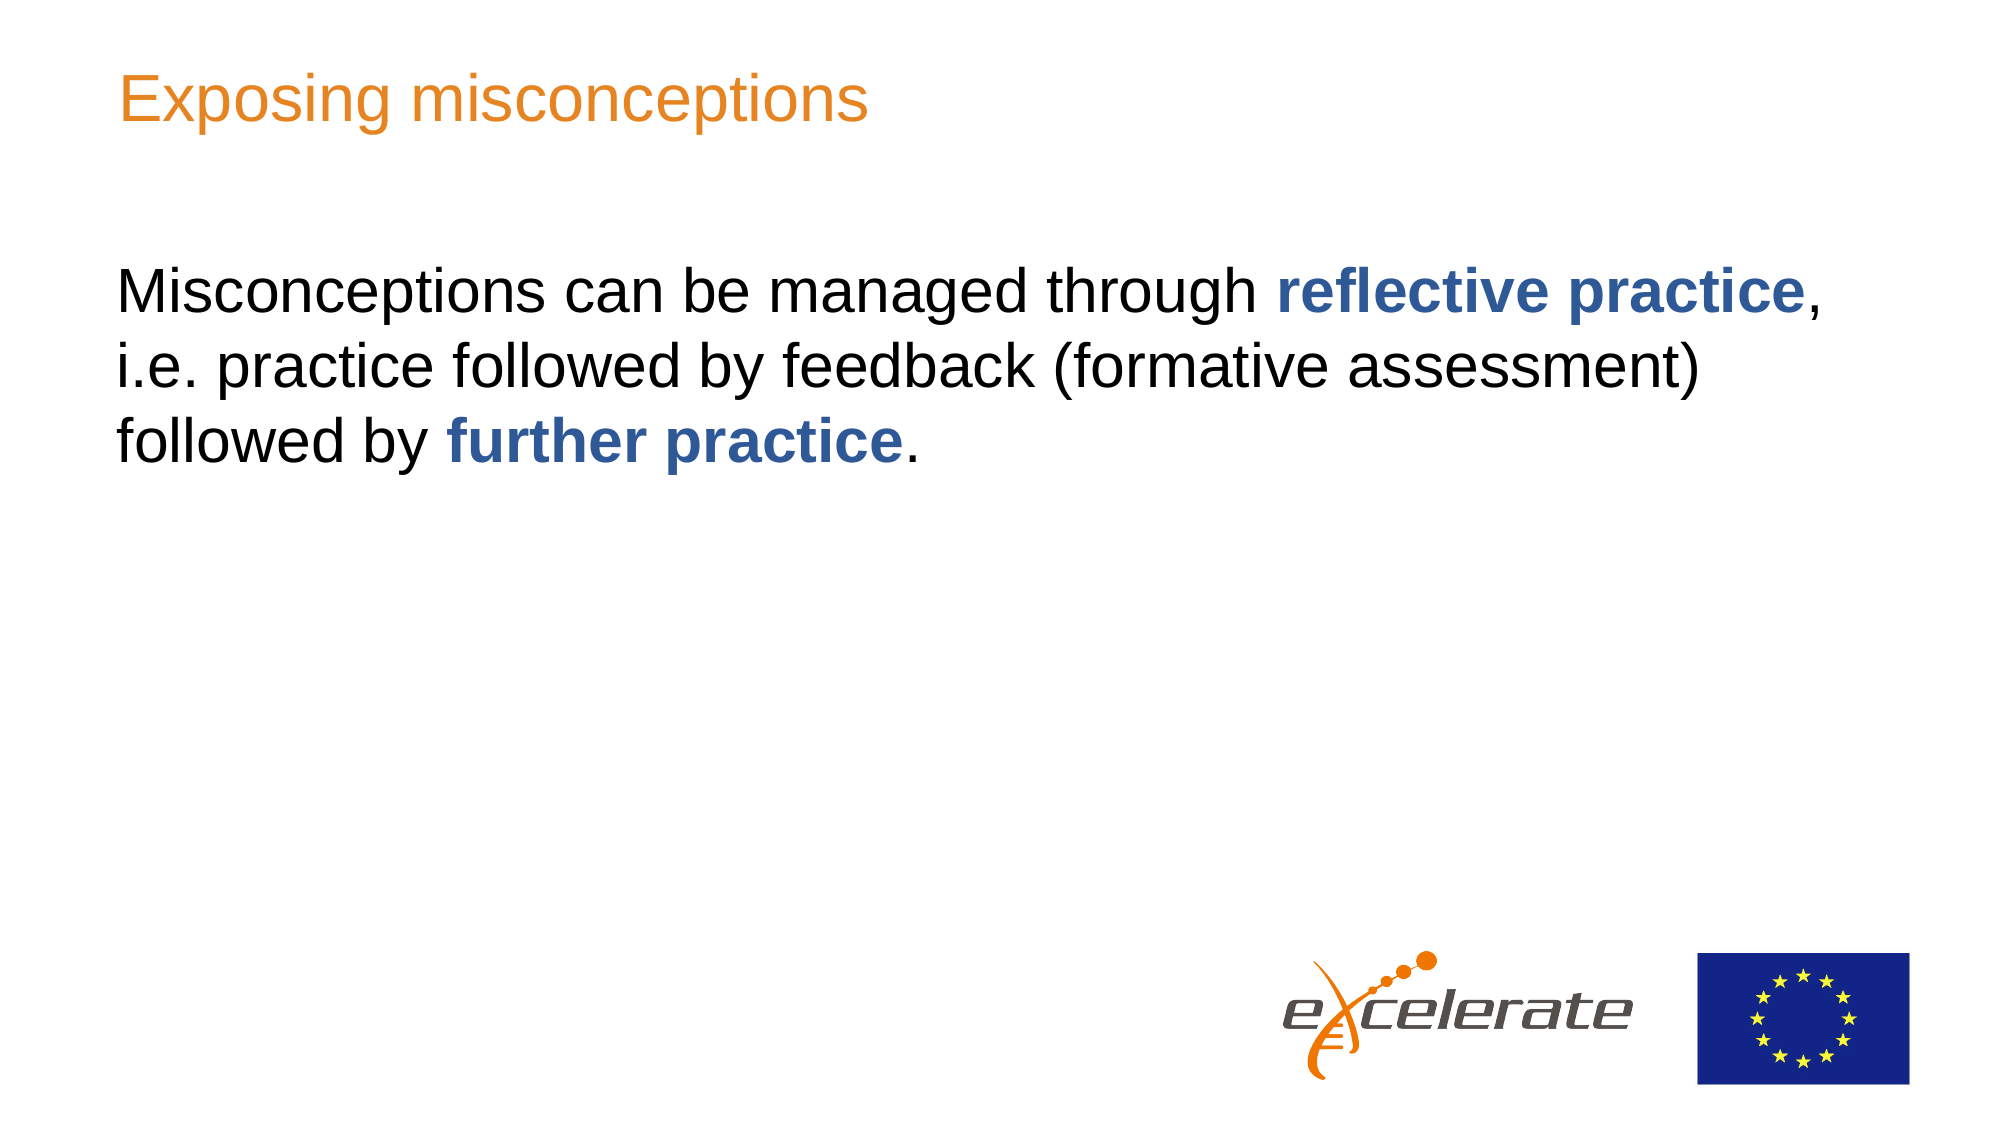

# Exposing misconceptions

Misconceptions can be managed through reflective practice, i.e. practice followed by feedback (formative assessment) followed by further practice.